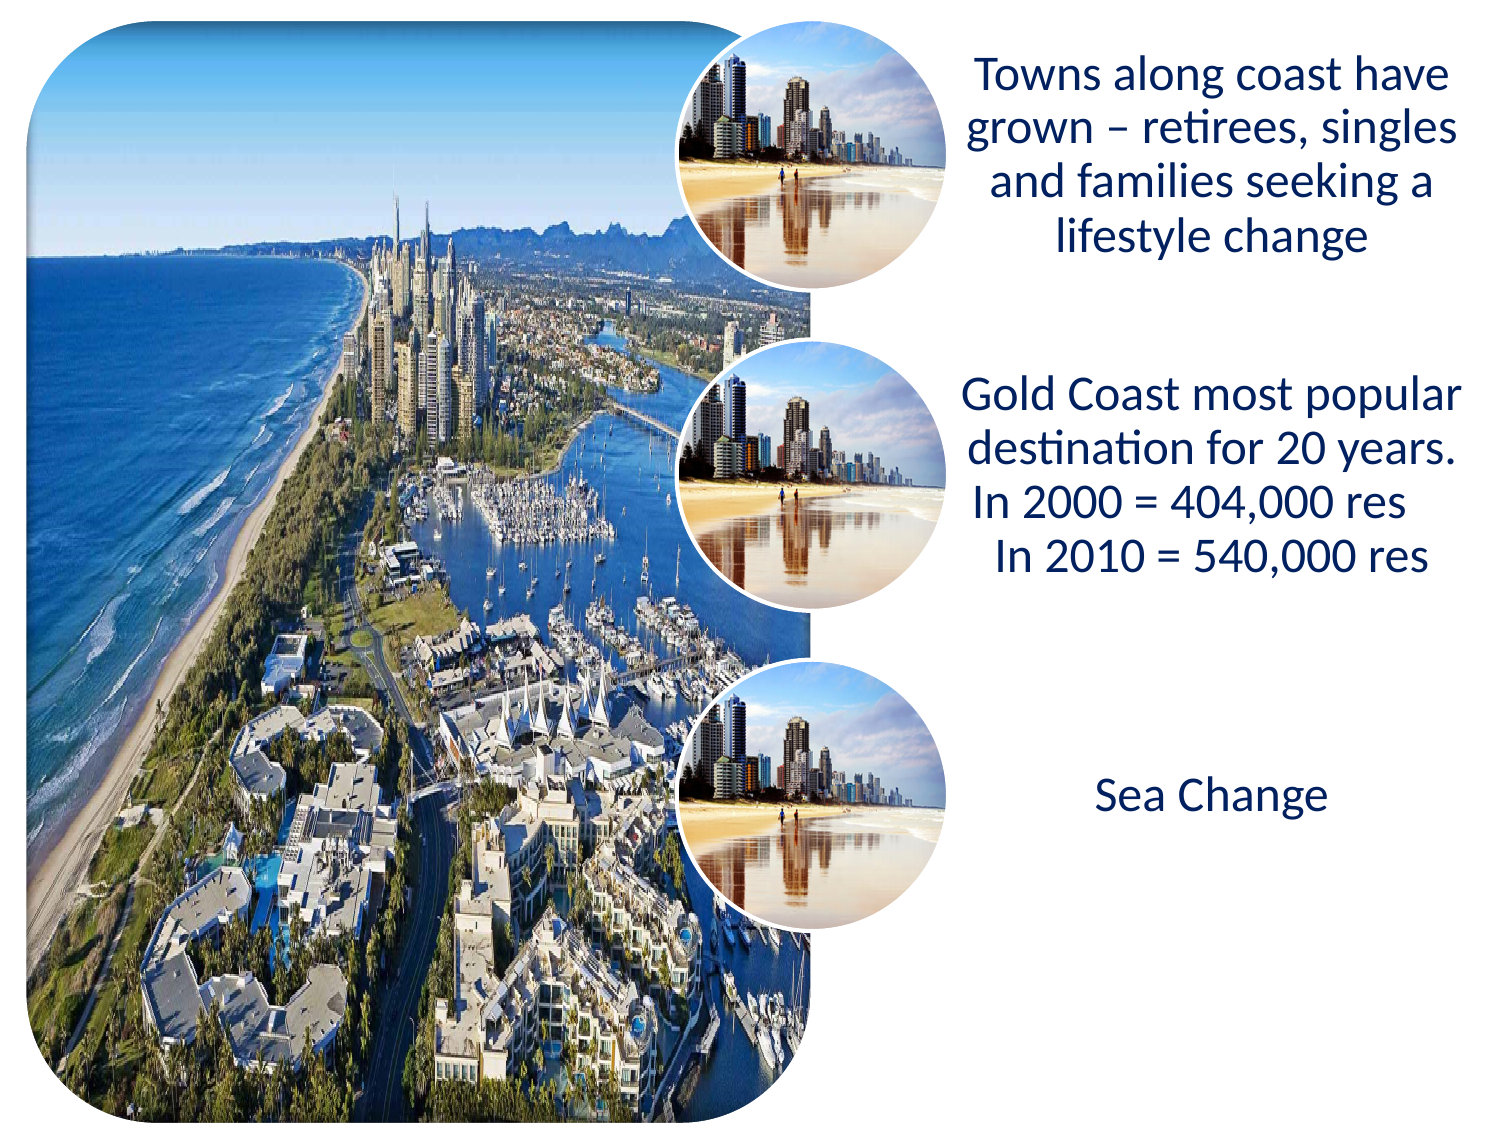

Towns along coast have grown – retirees, singles and families seeking a lifestyle change

Gold Coast most popular destination for 20 years. In 2000 = 404,000 res     In 2010 = 540,000 res

Sea Change